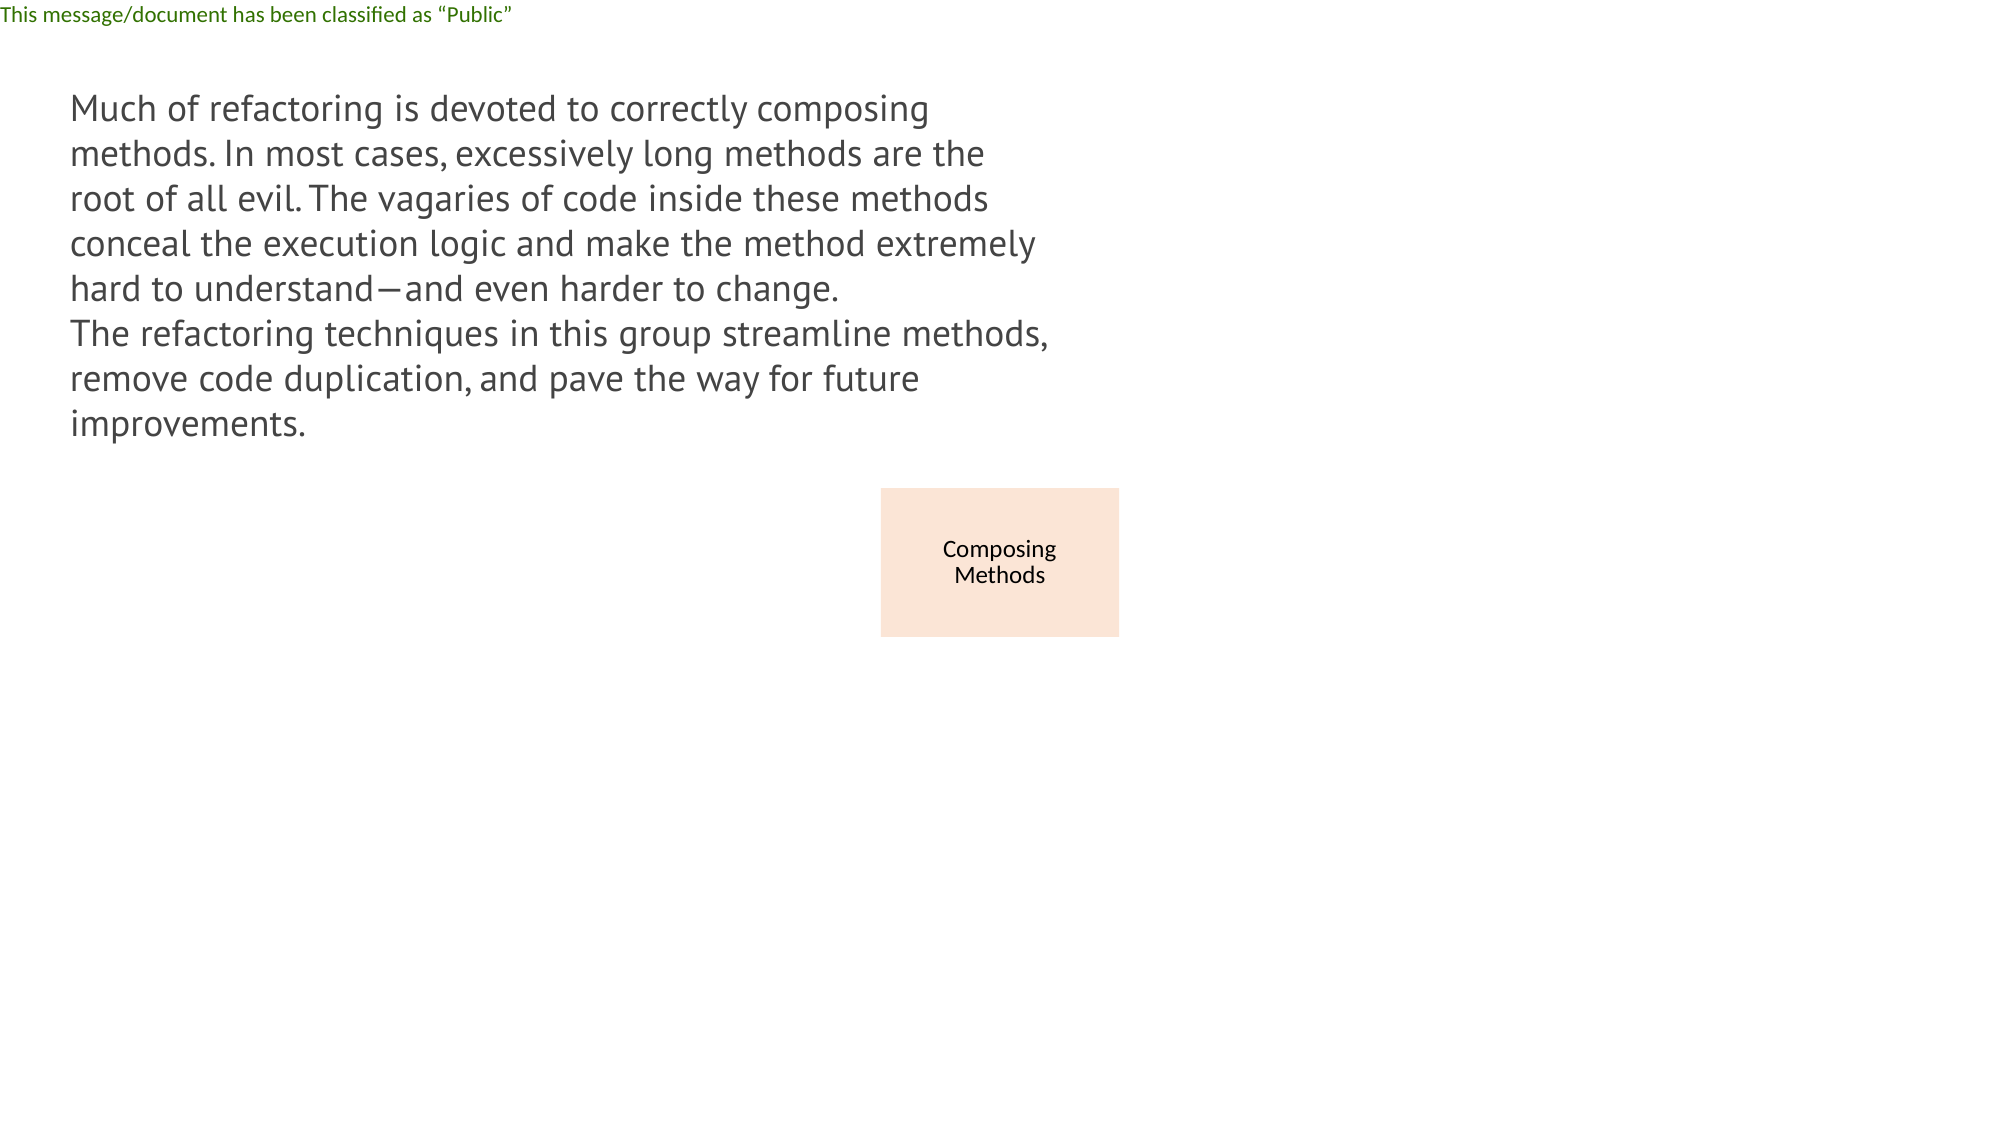

Much of refactoring is devoted to correctly composing methods. In most cases, excessively long methods are the root of all evil. The vagaries of code inside these methods conceal the execution logic and make the method extremely hard to understand—and even harder to change.
The refactoring techniques in this group streamline methods, remove code duplication, and pave the way for future improvements.
# Composing Methods